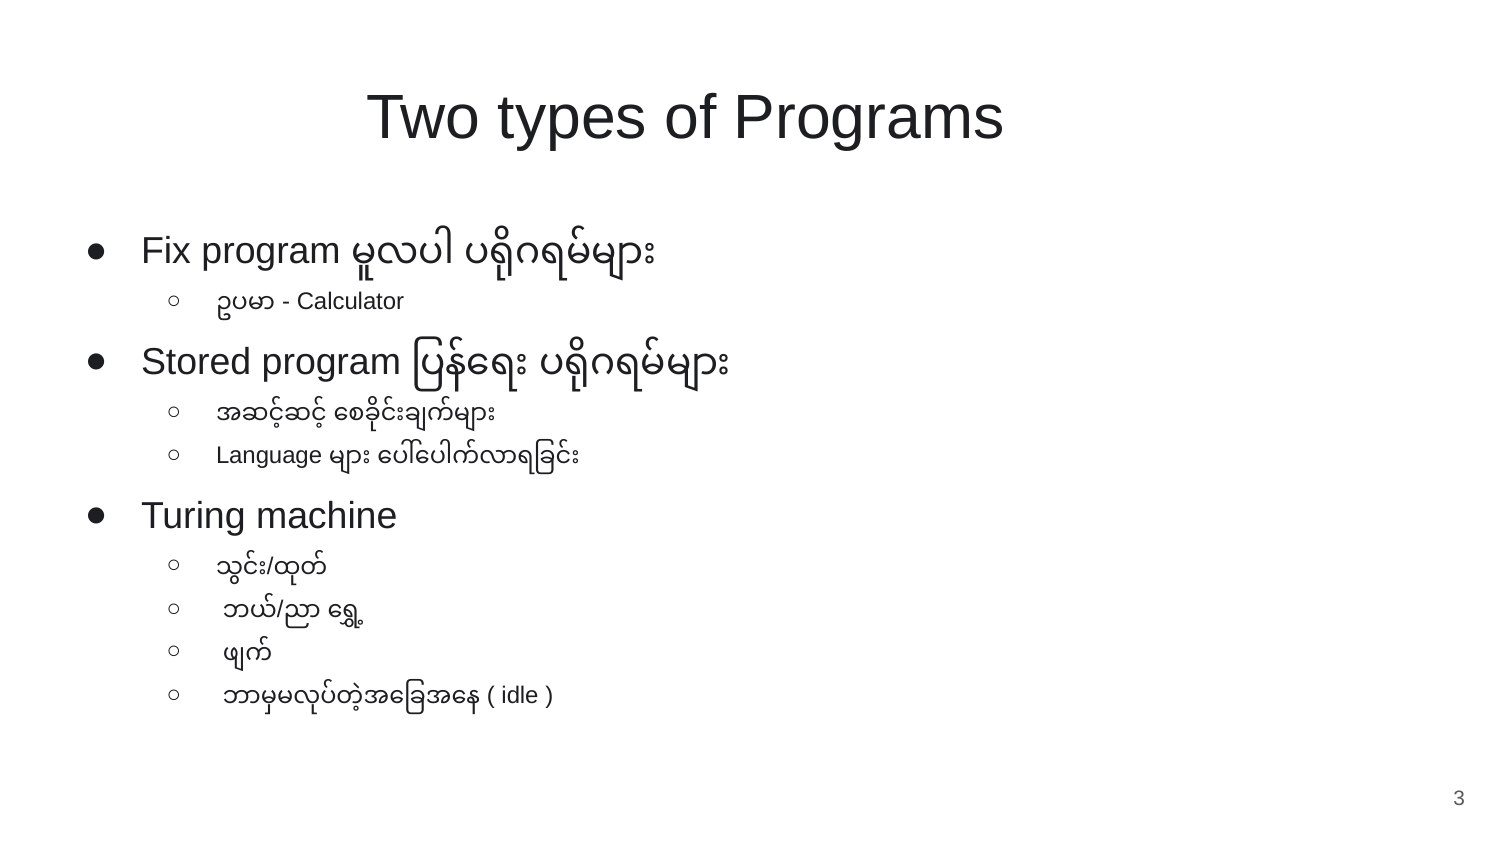

# Two types of Programs
Fix program မူလပါ ပရိုဂရမ်များ
ဥပမာ - Calculator
Stored program ပြန်ရေး ပရိုဂရမ်များ
အဆင့်ဆင့် ​စေခိုင်းချက်များ
Language များ ​ပေါ်​ပေါက်လာရခြင်း
Turing machine
သွင်း/ထုတ်
 ဘယ်/ညာ​ ​ရွှေ့
 ဖျက်
 ဘာမှမလုပ်တဲ့အ​ခြေအ​နေ ( idle )

3